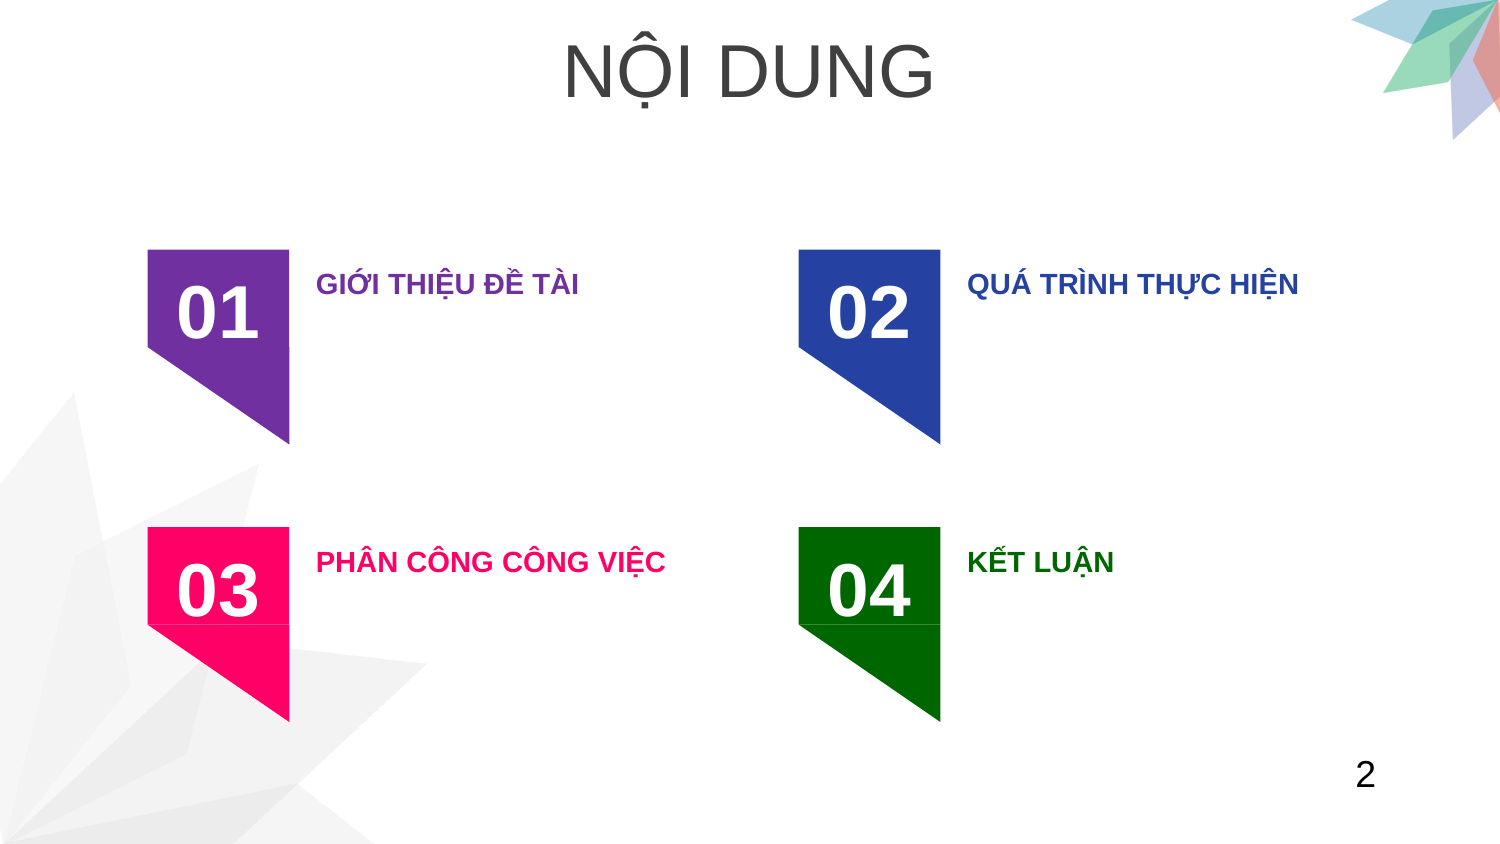

NỘI DUNG

02
01
QUÁ TRÌNH THỰC HIỆN

GIỚI THIỆU ĐỀ TÀI

04
03
KẾT LUẬN

PHÂN CÔNG CÔNG VIỆC

2